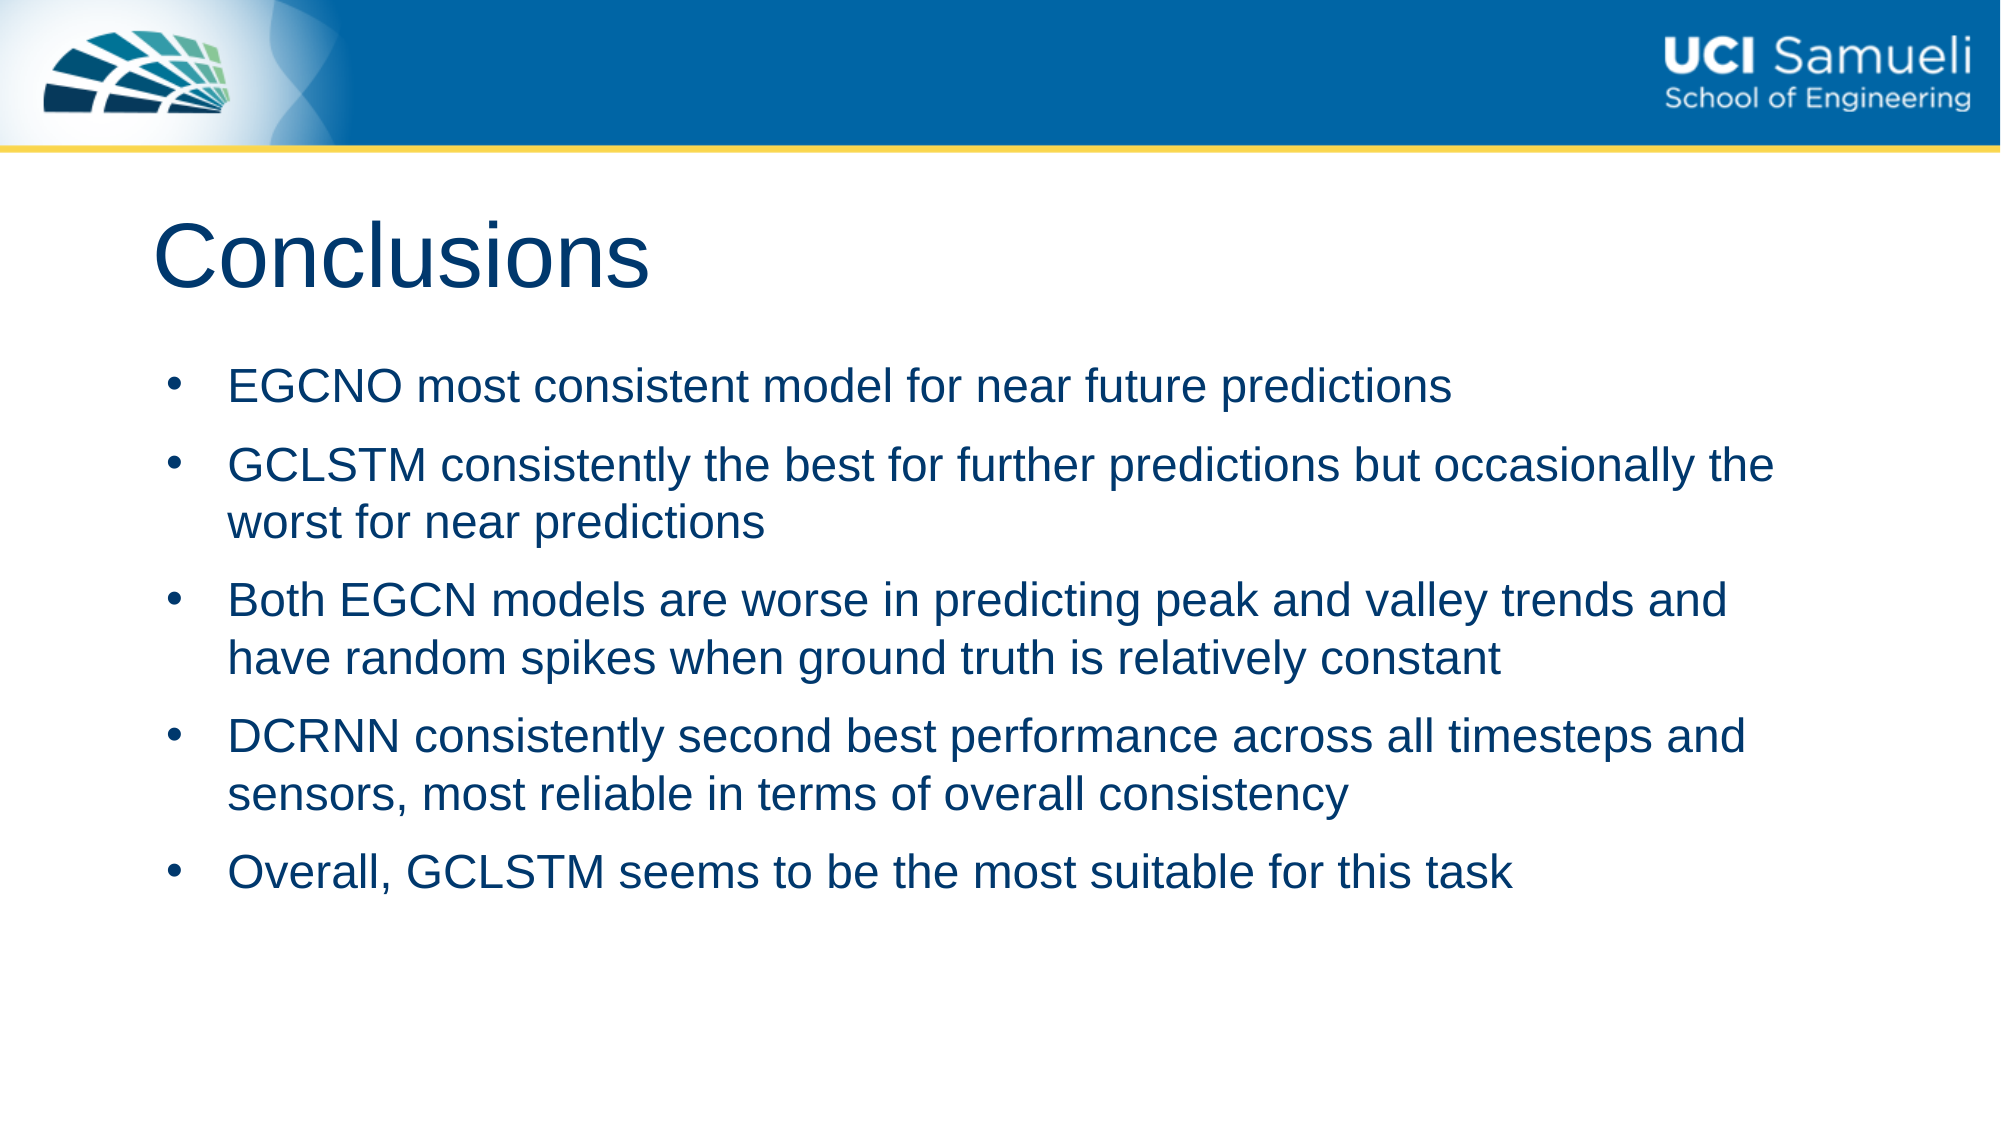

# Conclusions
EGCNO most consistent model for near future predictions
GCLSTM consistently the best for further predictions but occasionally the worst for near predictions
Both EGCN models are worse in predicting peak and valley trends and have random spikes when ground truth is relatively constant
DCRNN consistently second best performance across all timesteps and sensors, most reliable in terms of overall consistency
Overall, GCLSTM seems to be the most suitable for this task